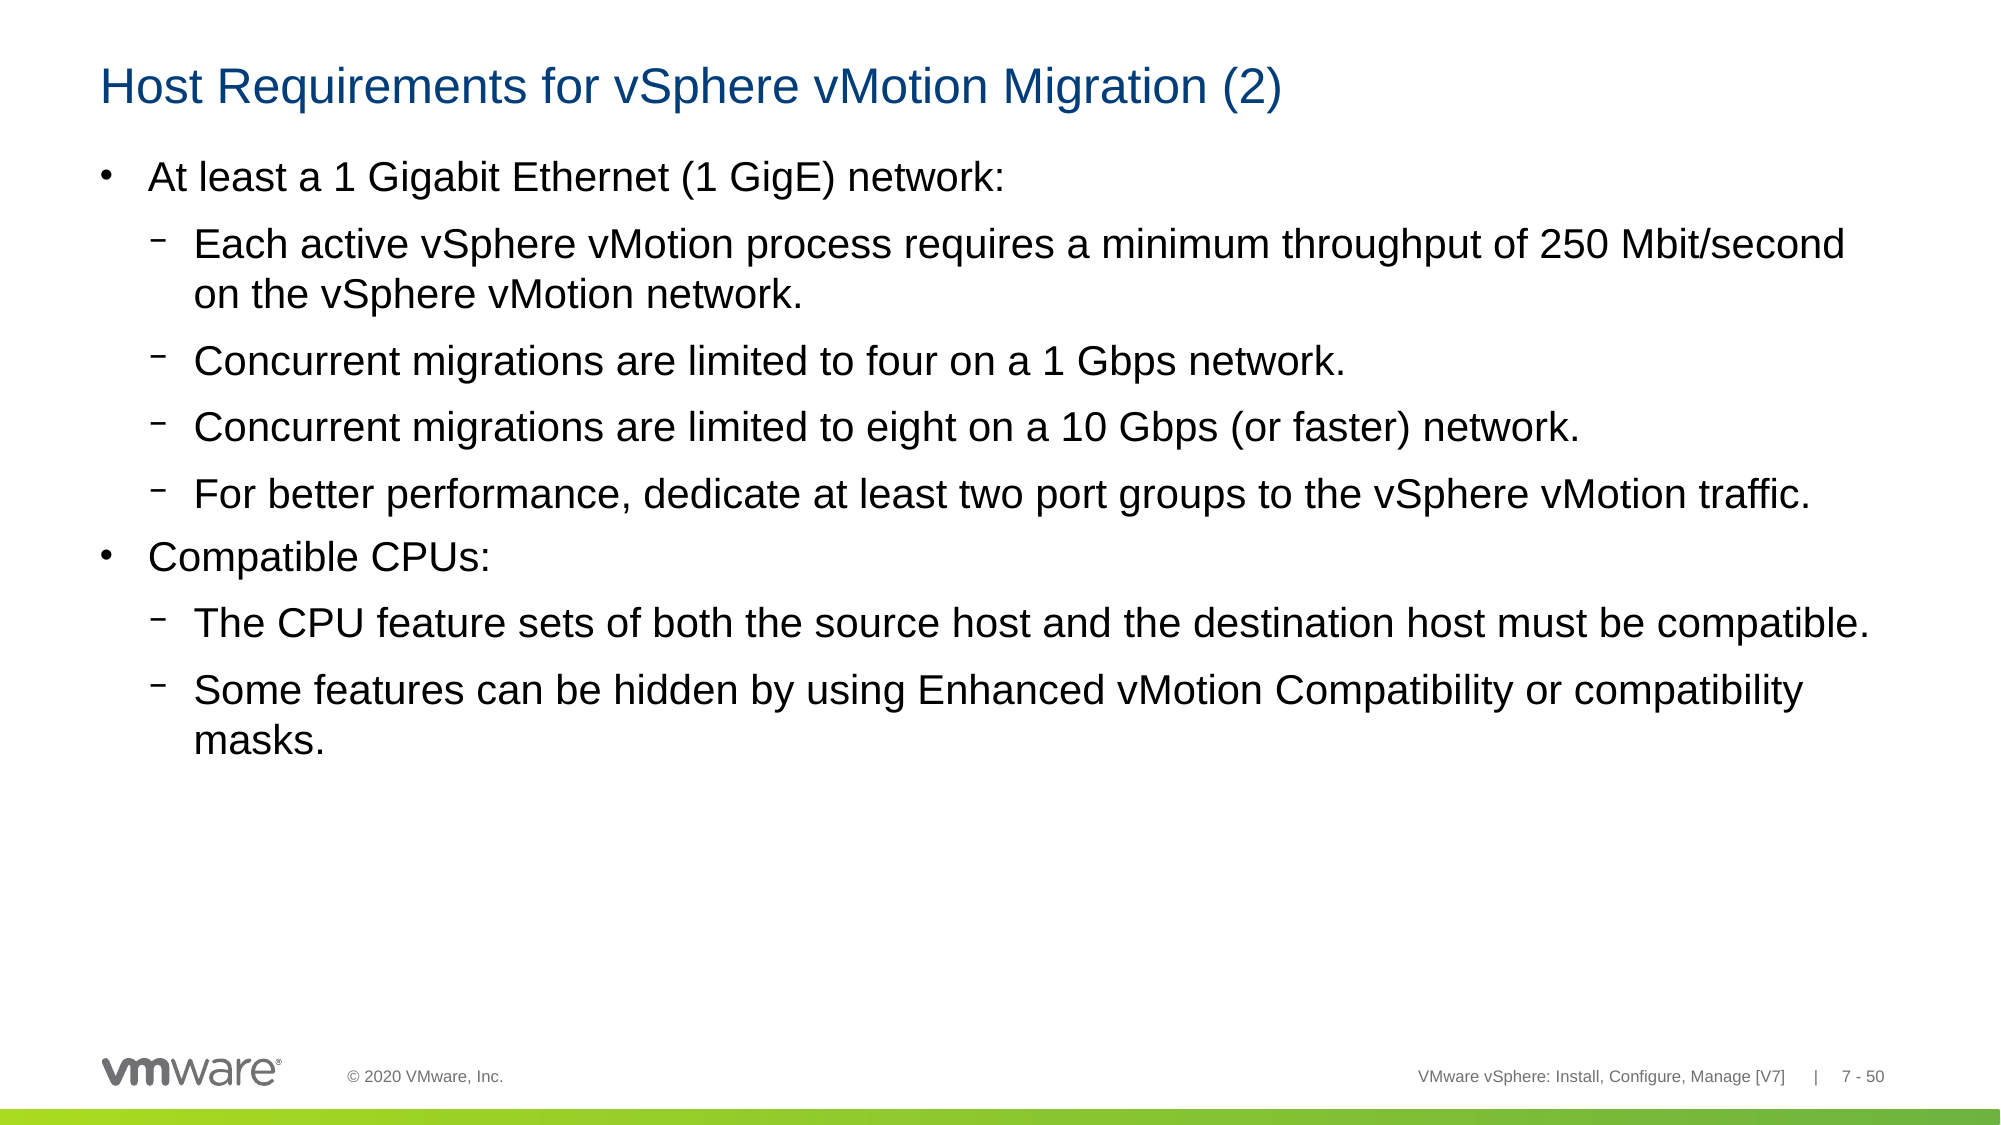

# Host Requirements for vSphere vMotion Migration (2)
At least a 1 Gigabit Ethernet (1 GigE) network:
Each active vSphere vMotion process requires a minimum throughput of 250 Mbit/second on the vSphere vMotion network.
Concurrent migrations are limited to four on a 1 Gbps network.
Concurrent migrations are limited to eight on a 10 Gbps (or faster) network.
For better performance, dedicate at least two port groups to the vSphere vMotion traffic.
Compatible CPUs:
The CPU feature sets of both the source host and the destination host must be compatible.
Some features can be hidden by using Enhanced vMotion Compatibility or compatibility masks.
VMware vSphere: Install, Configure, Manage [V7]      |     7 - 50